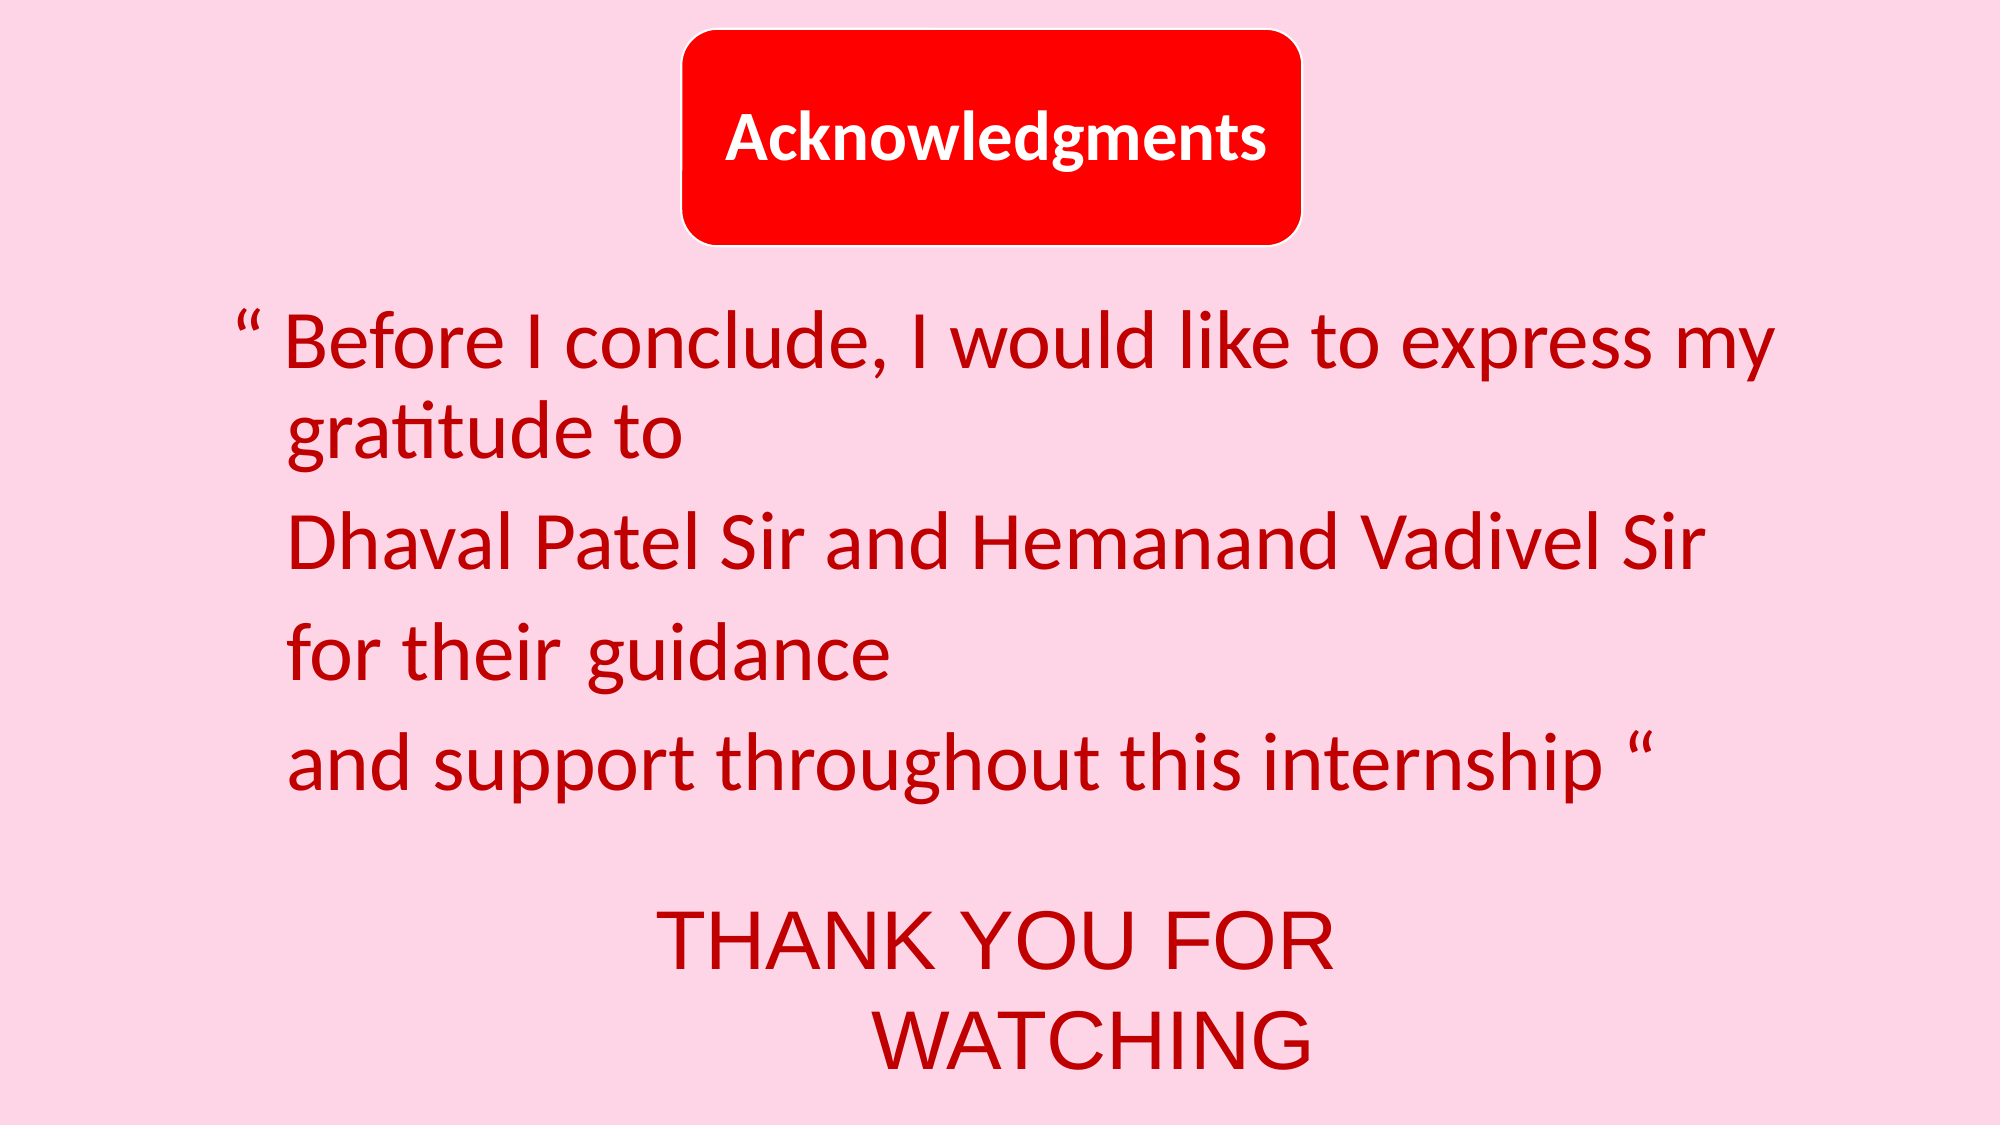

Acknowledgments
     “ Before I conclude, I would like to express my  	gratitude to
	Dhaval Patel Sir and Hemanand Vadivel Sir
	for their 	guidance
	and support throughout this internship “
                 THANK YOU FOR
                       WATCHING